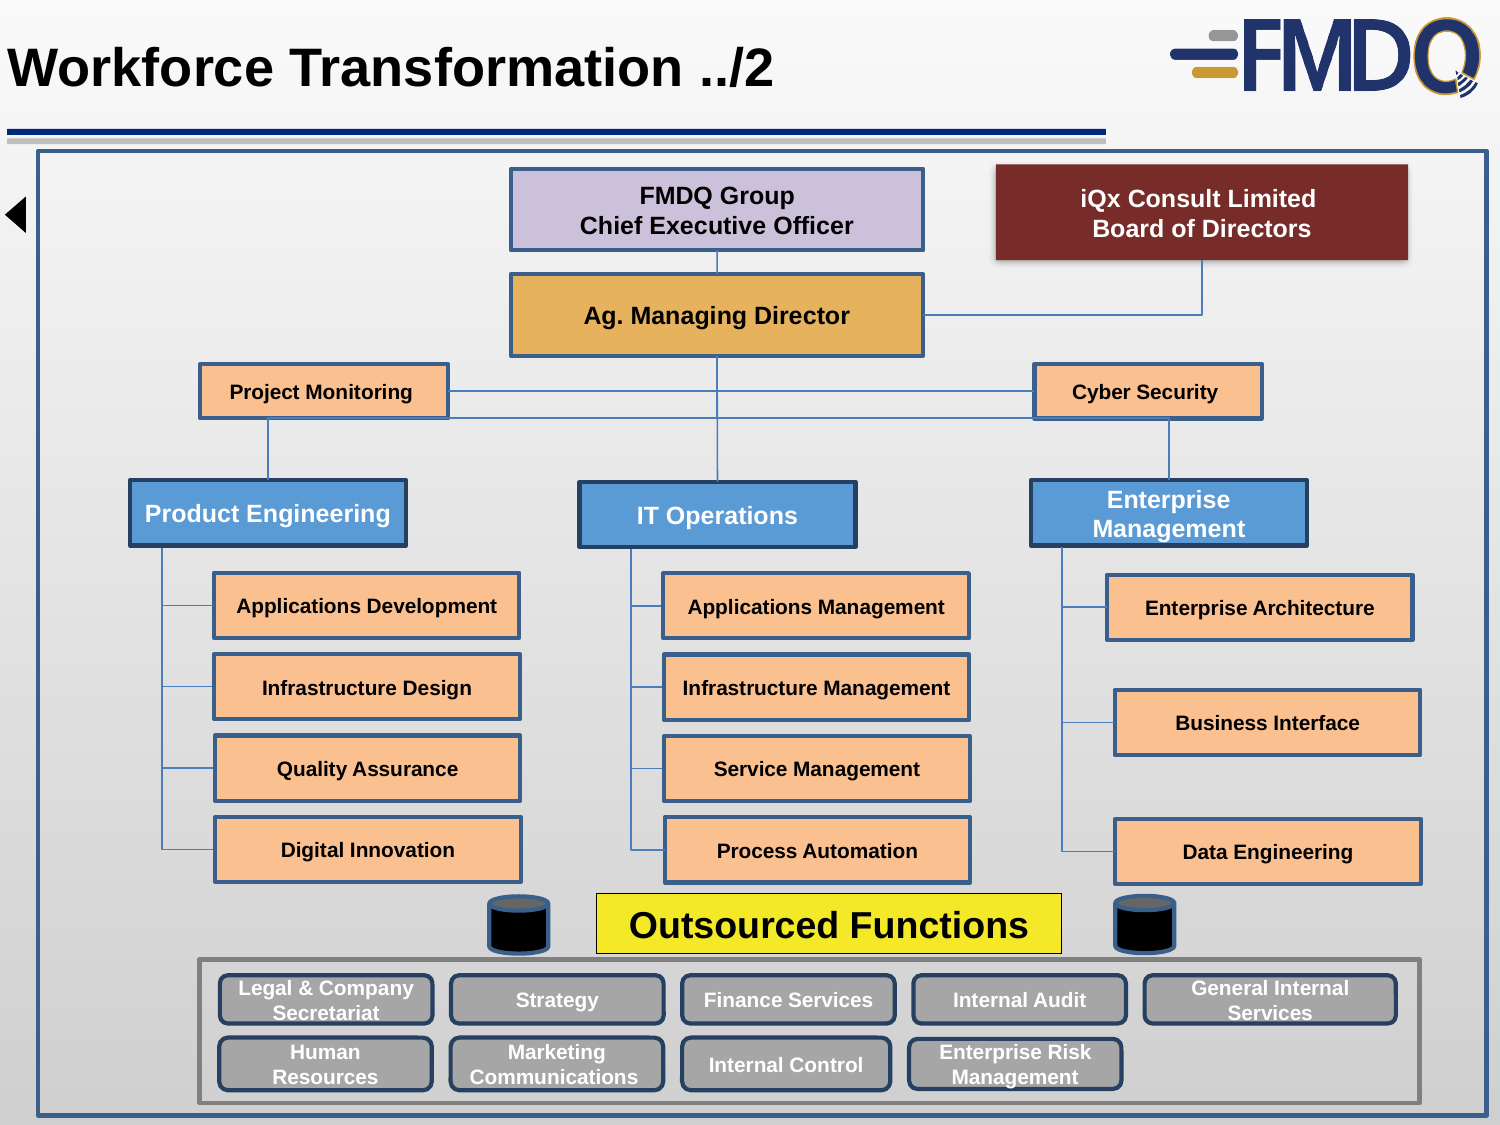

Workforce Transformation ../2

iQx Consult Limited
Board of Directors
FMDQ Group
Chief Executive Officer

Ag. Managing Director
Cyber Security
Project Monitoring
Product Engineering
Enterprise Management
IT Operations
Applications Development
Applications Management
Enterprise Architecture
Infrastructure Design
Infrastructure Management
Business Interface
Quality Assurance
Service Management
Digital Innovation
Process Automation
Data Engineering
Outsourced Functions

Legal & Company Secretariat
Strategy
Finance Services
Internal Audit
General Internal Services
Human Resources
Marketing Communications
Internal Control
Enterprise Risk Management